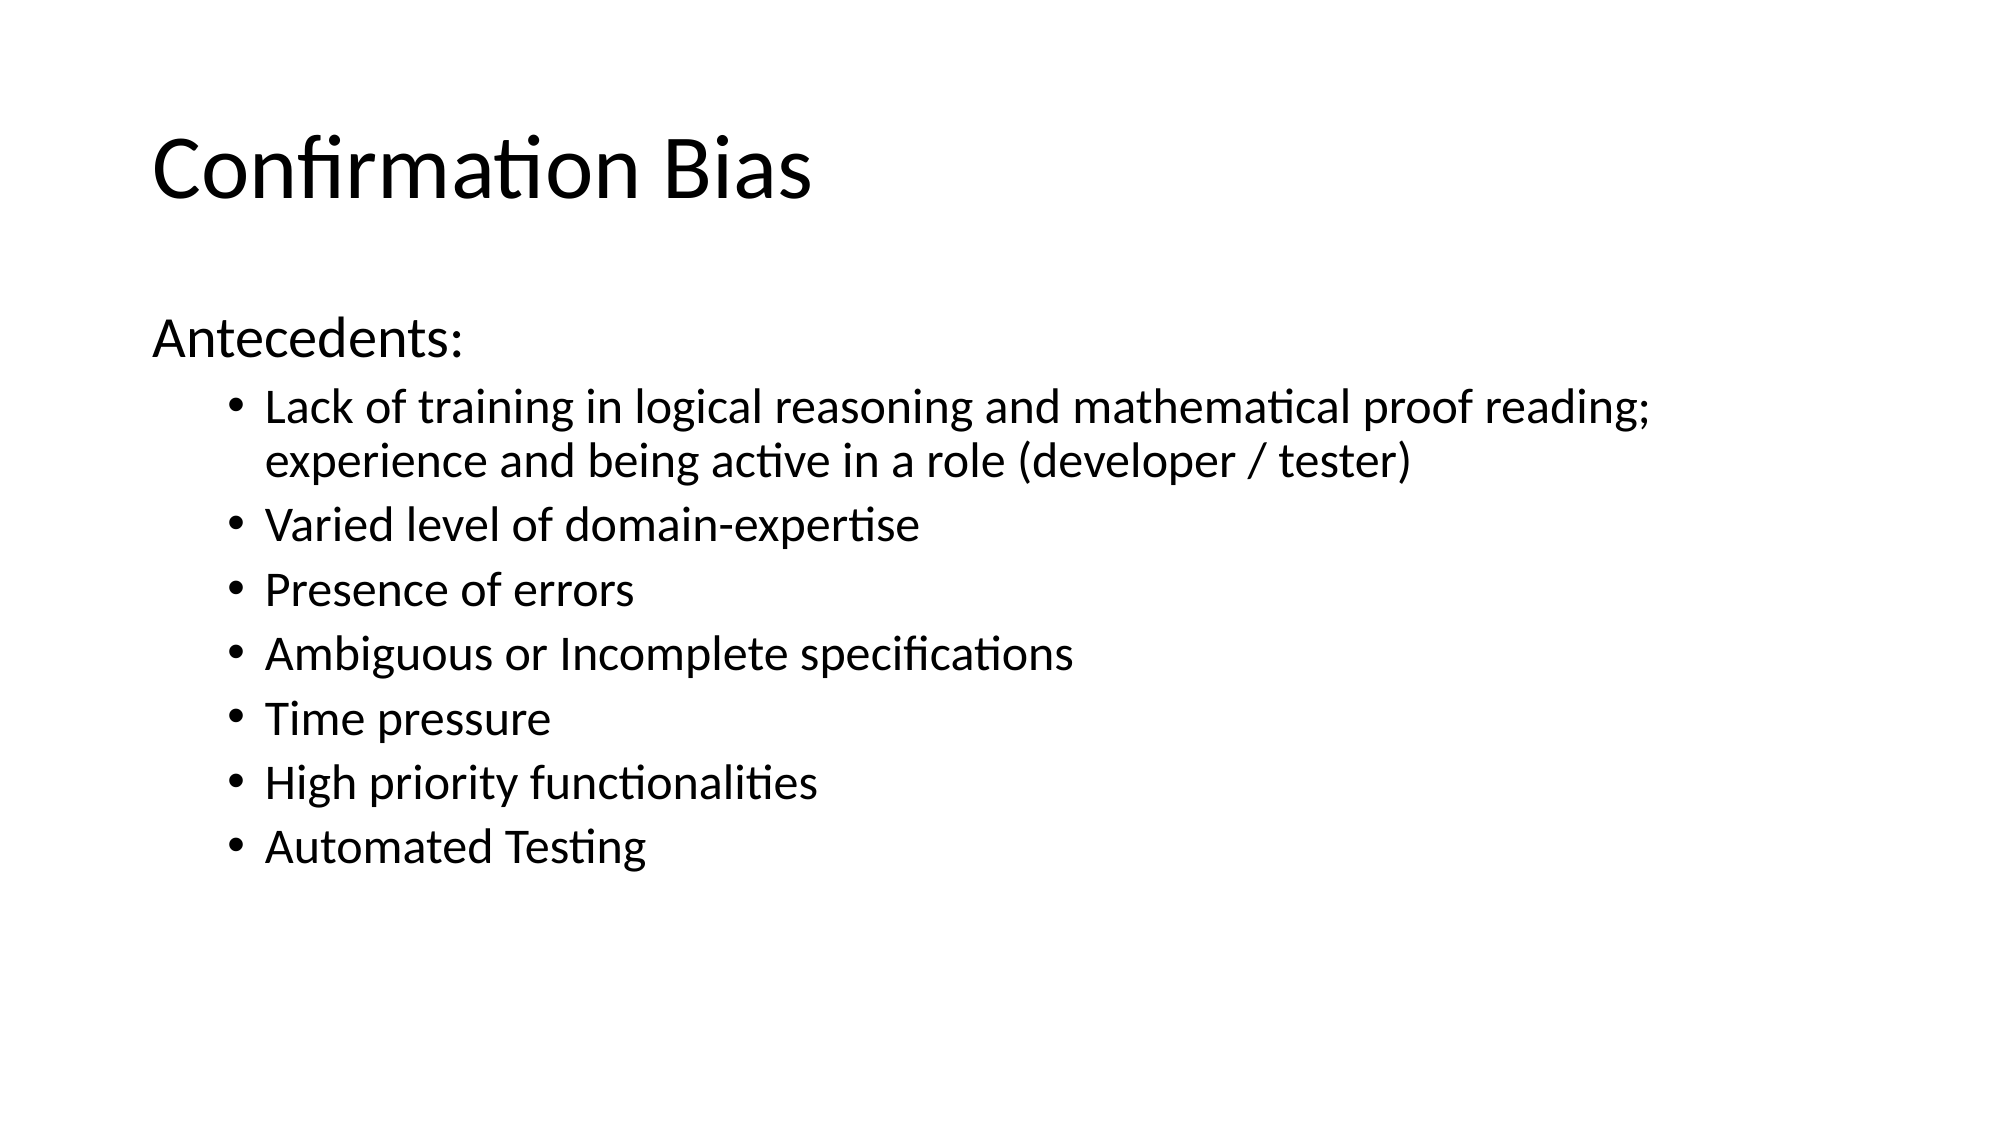

# Confirmation Bias
Antecedents:
Lack of training in logical reasoning and mathematical proof reading; experience and being active in a role (developer / tester)
Varied level of domain-expertise
Presence of errors
Ambiguous or Incomplete specifications
Time pressure
High priority functionalities
Automated Testing